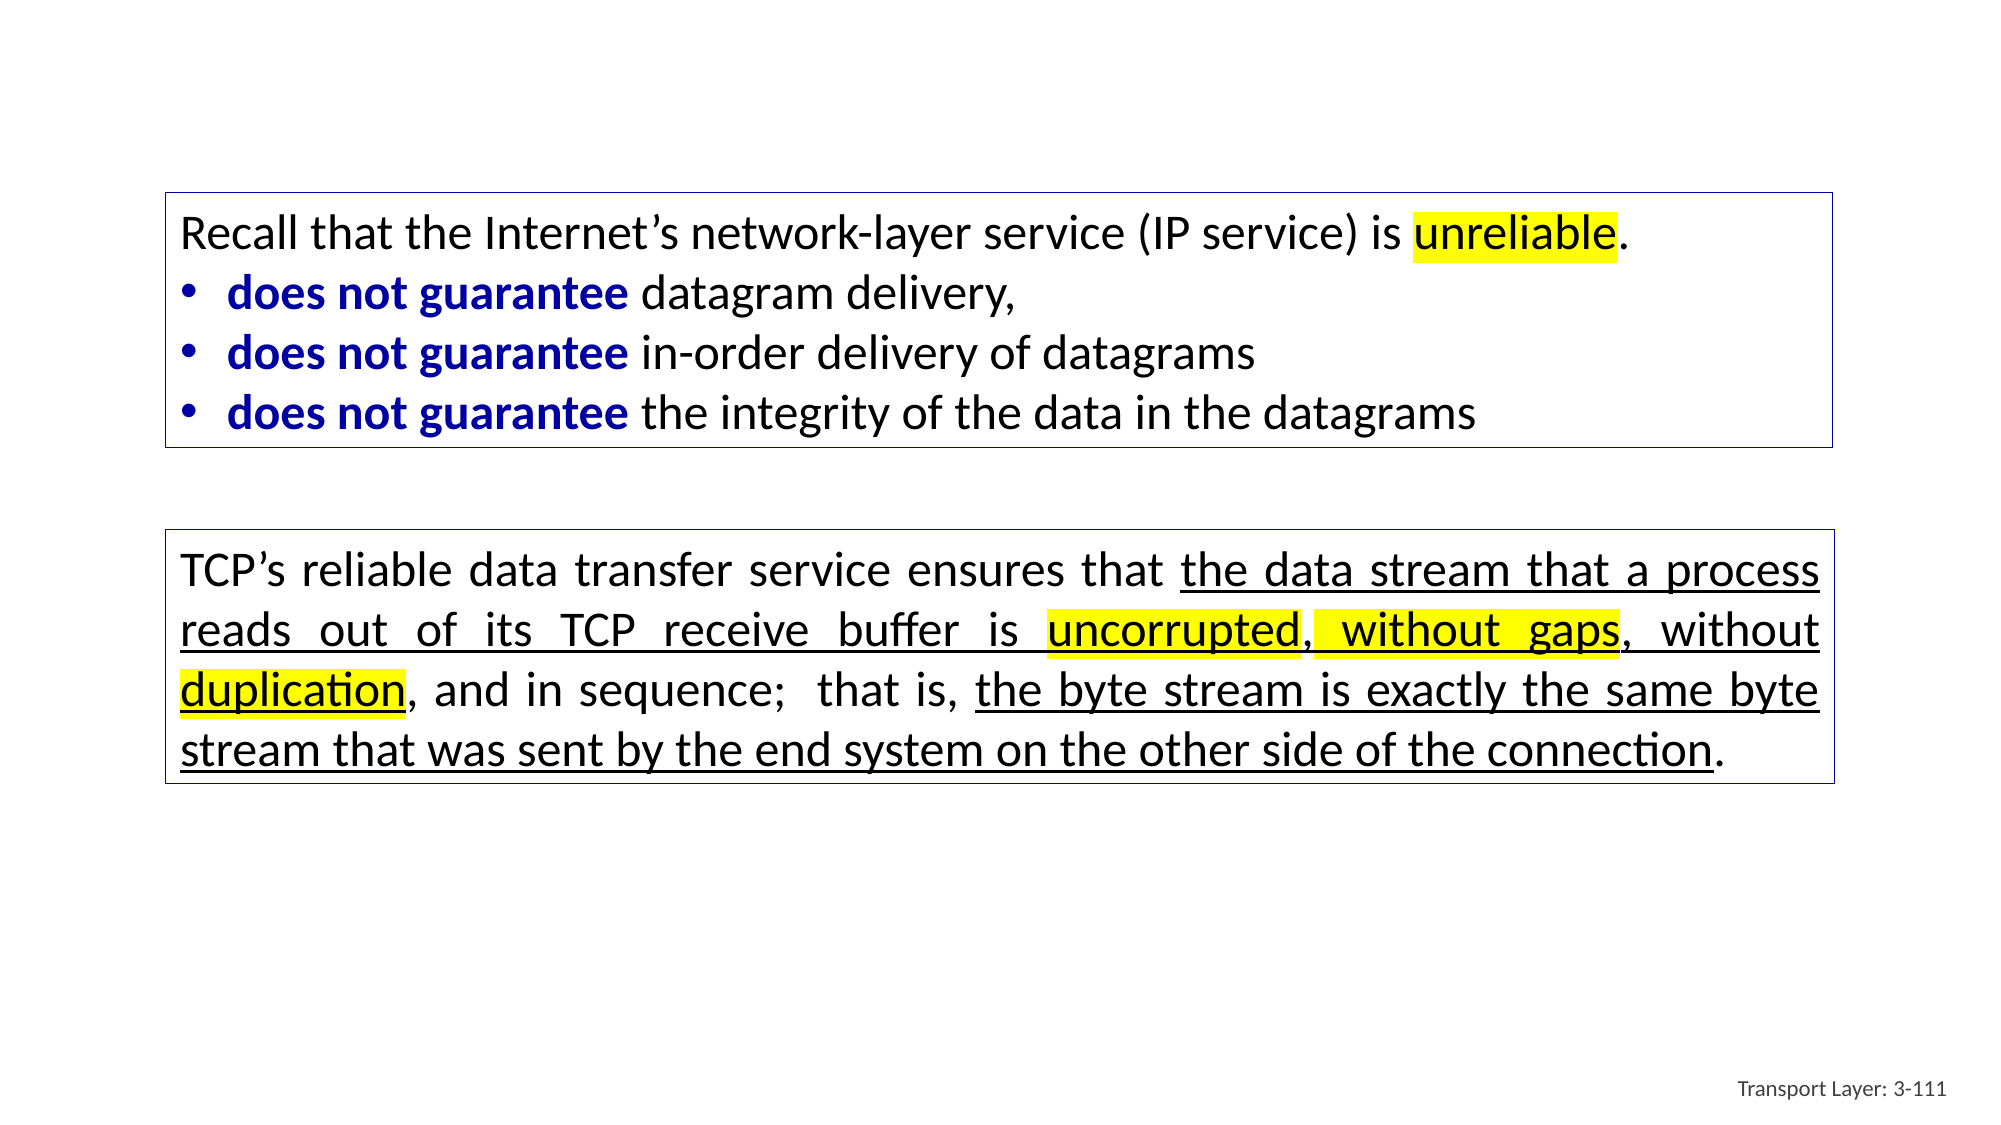

Recall that the Internet’s network-layer service (IP service) is unreliable.
does not guarantee datagram delivery,
does not guarantee in-order delivery of datagrams
does not guarantee the integrity of the data in the datagrams
TCP’s reliable data transfer service ensures that the data stream that a process reads out of its TCP receive buffer is uncorrupted, without gaps, without duplication, and in sequence;  that is, the byte stream is exactly the same byte stream that was sent by the end system on the other side of the connection.
Transport Layer: 3-111